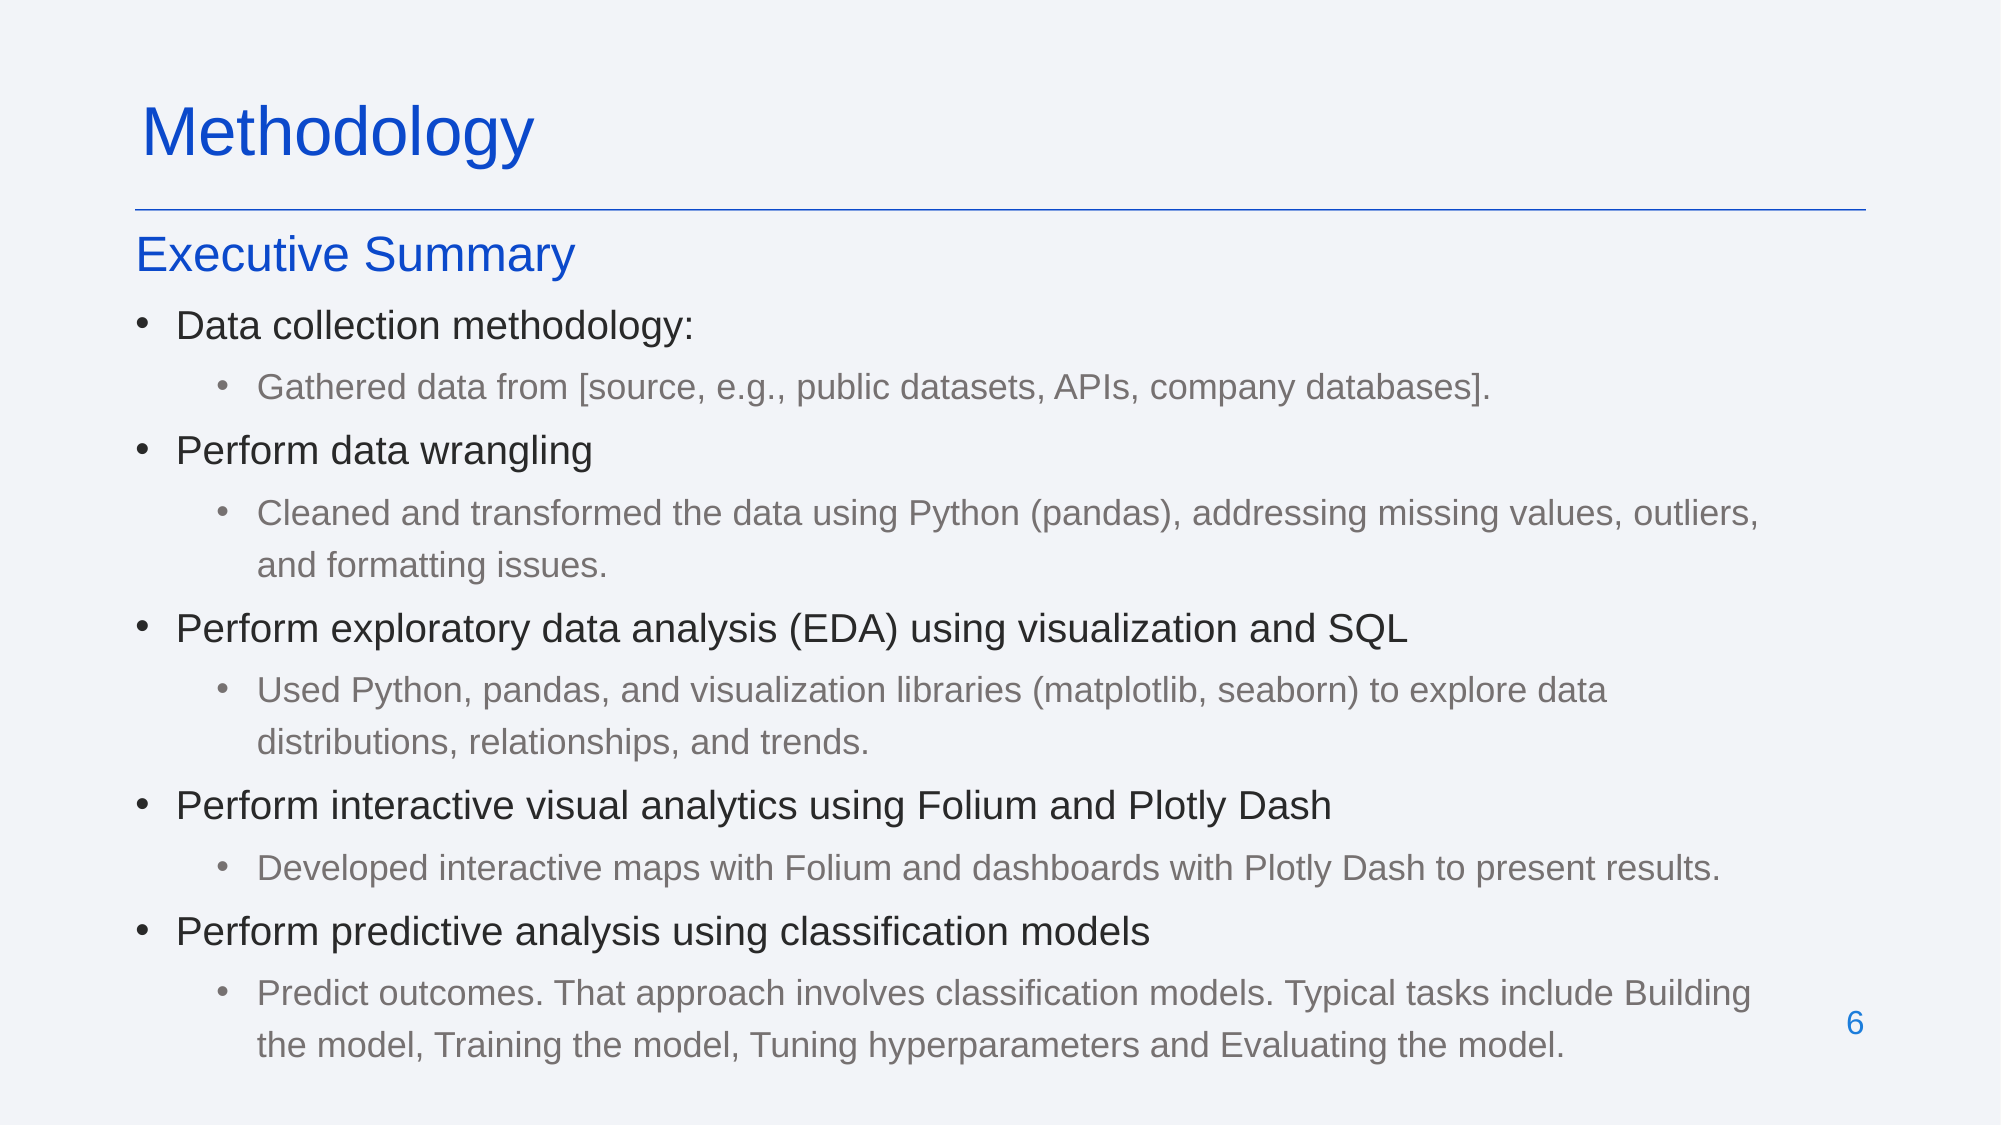

Methodology
Executive Summary
Data collection methodology:
Gathered data from [source, e.g., public datasets, APIs, company databases].
Perform data wrangling
Cleaned and transformed the data using Python (pandas), addressing missing values, outliers, and formatting issues.
Perform exploratory data analysis (EDA) using visualization and SQL
Used Python, pandas, and visualization libraries (matplotlib, seaborn) to explore data distributions, relationships, and trends.
Perform interactive visual analytics using Folium and Plotly Dash
Developed interactive maps with Folium and dashboards with Plotly Dash to present results.
Perform predictive analysis using classification models
Predict outcomes. That approach involves classification models. Typical tasks include Building the model, Training the model, Tuning hyperparameters and Evaluating the model.

6